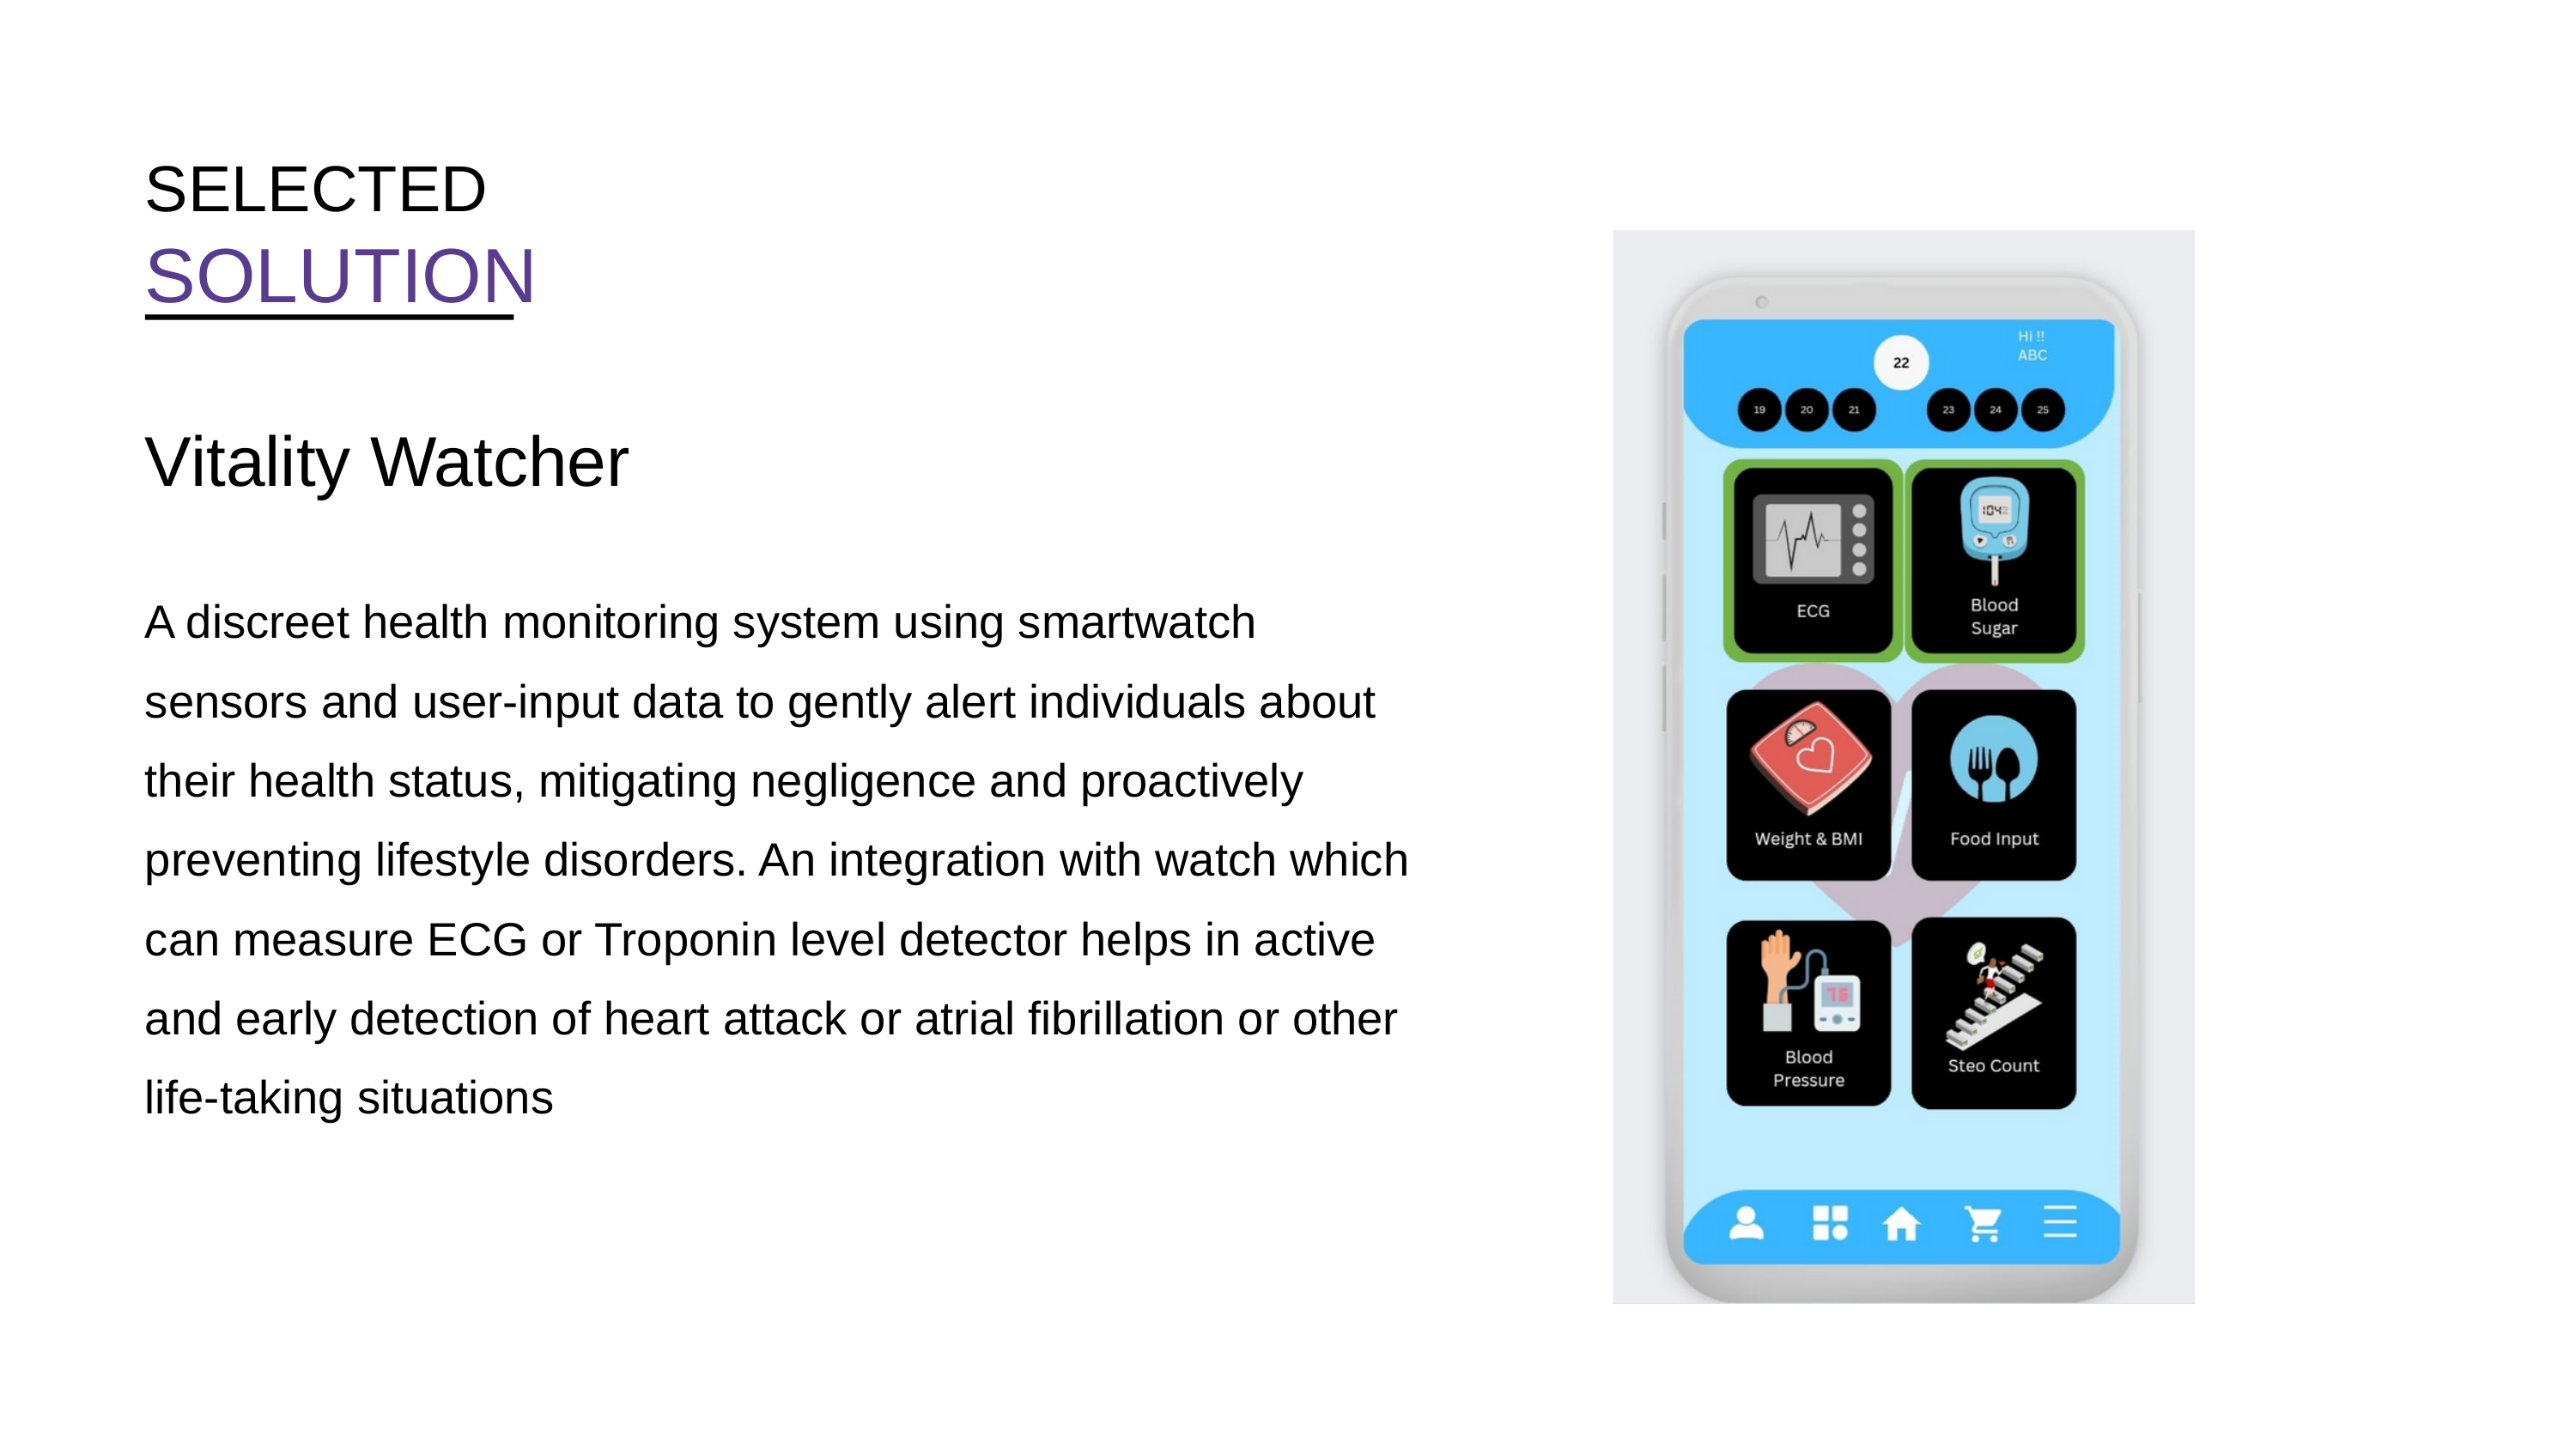

SELECTED
SOLUTION

Vitality Watcher
A discreet health monitoring system using smartwatch sensors and user-input data to gently alert individuals about their health status, mitigating negligence and proactively preventing lifestyle disorders. An integration with watch which can measure ECG or Troponin level detector helps in active and early detection of heart attack or atrial fibrillation or other life-taking situations